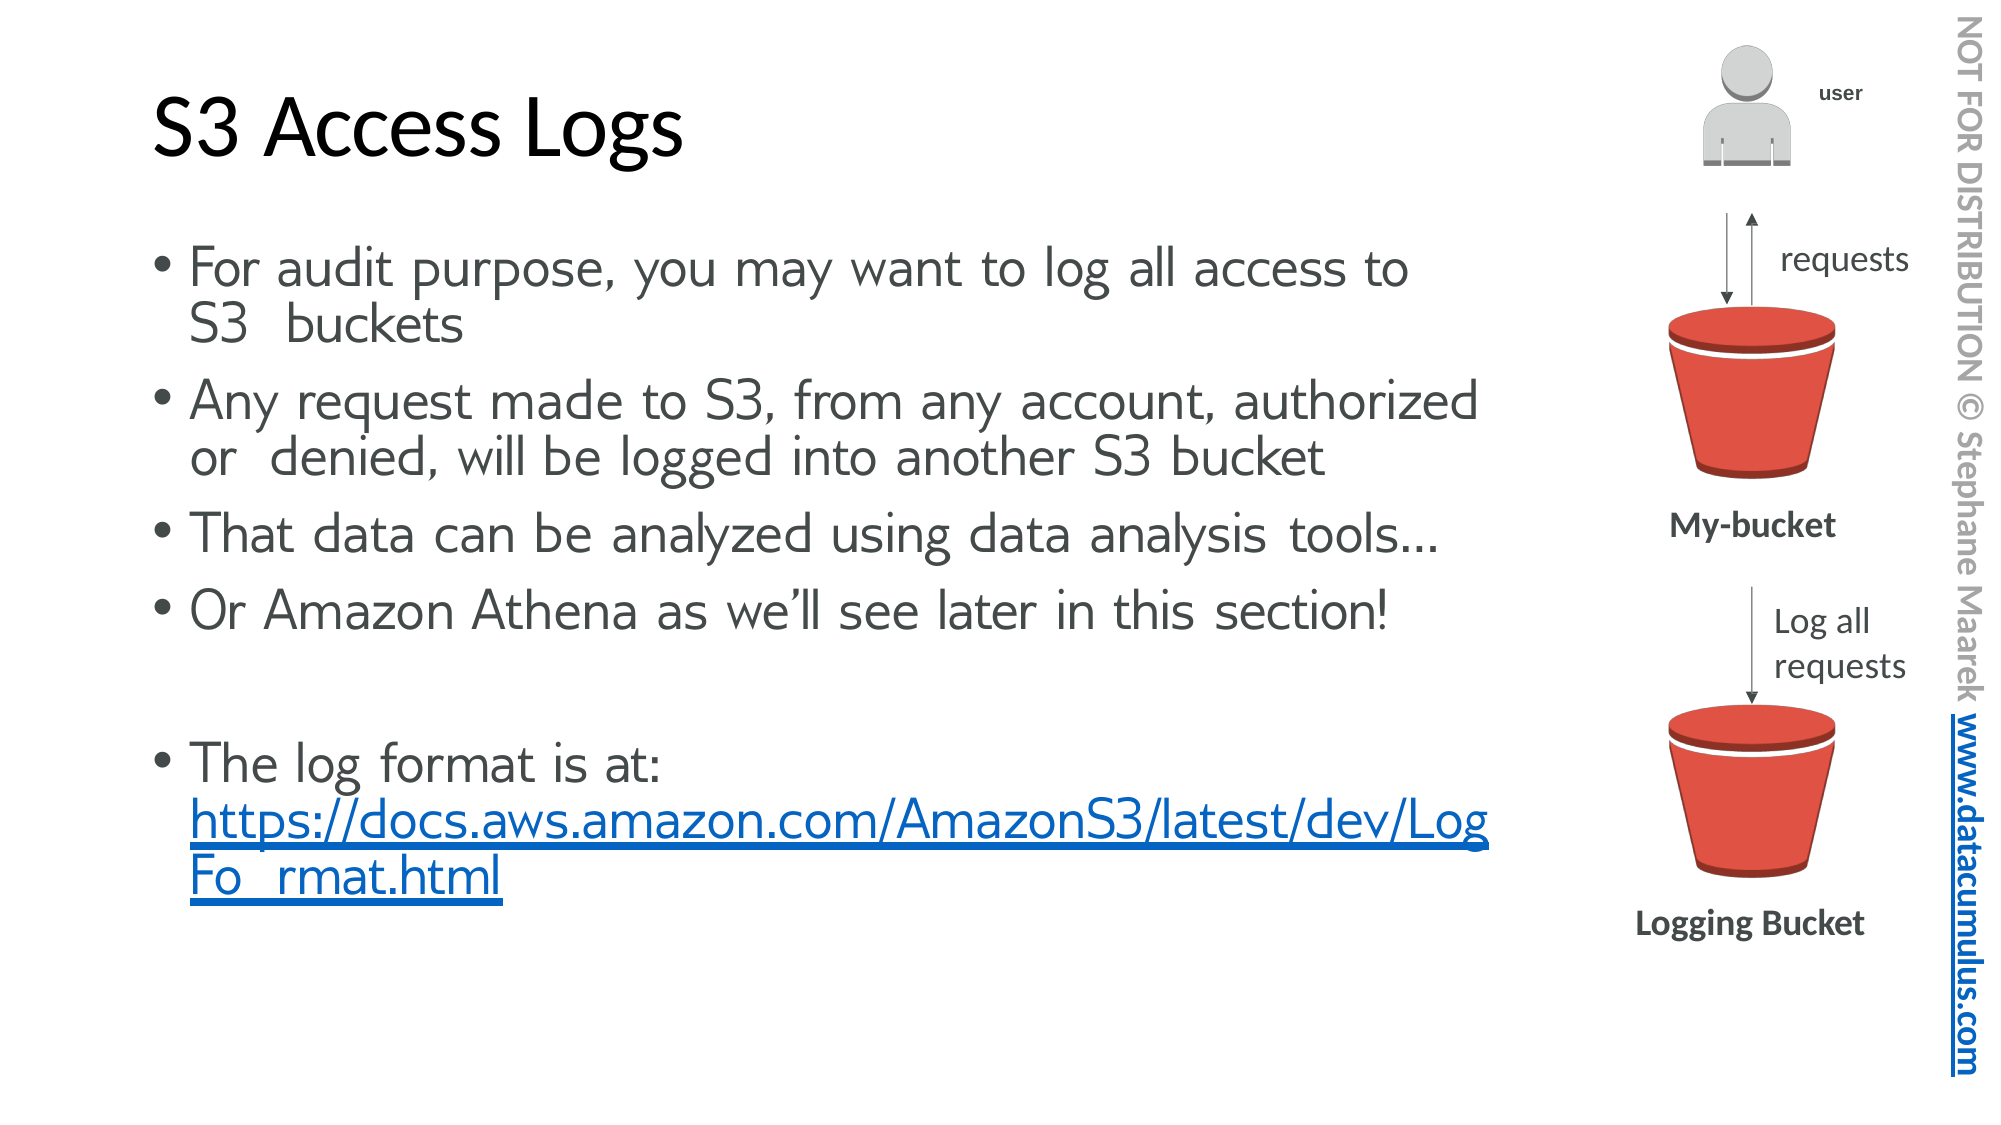

NOT FOR DISTRIBUTION © Stephane Maarek www.datacumulus.com

# S3 Access Logs
user

For audit purpose, you may want to log all access to S3  buckets
Any request made to S3, from any account, authorized or  denied, will be logged into another S3 bucket
That data can be analyzed using data analysis tools…
Or Amazon Athena as we’ll see later in this section!
requests

My-bucket

Log all  requests

The log format is at:  https://docs.aws.amazon.com/AmazonS3/latest/dev/LogFo  rmat.html
Logging Bucket
© Stephane Maarek